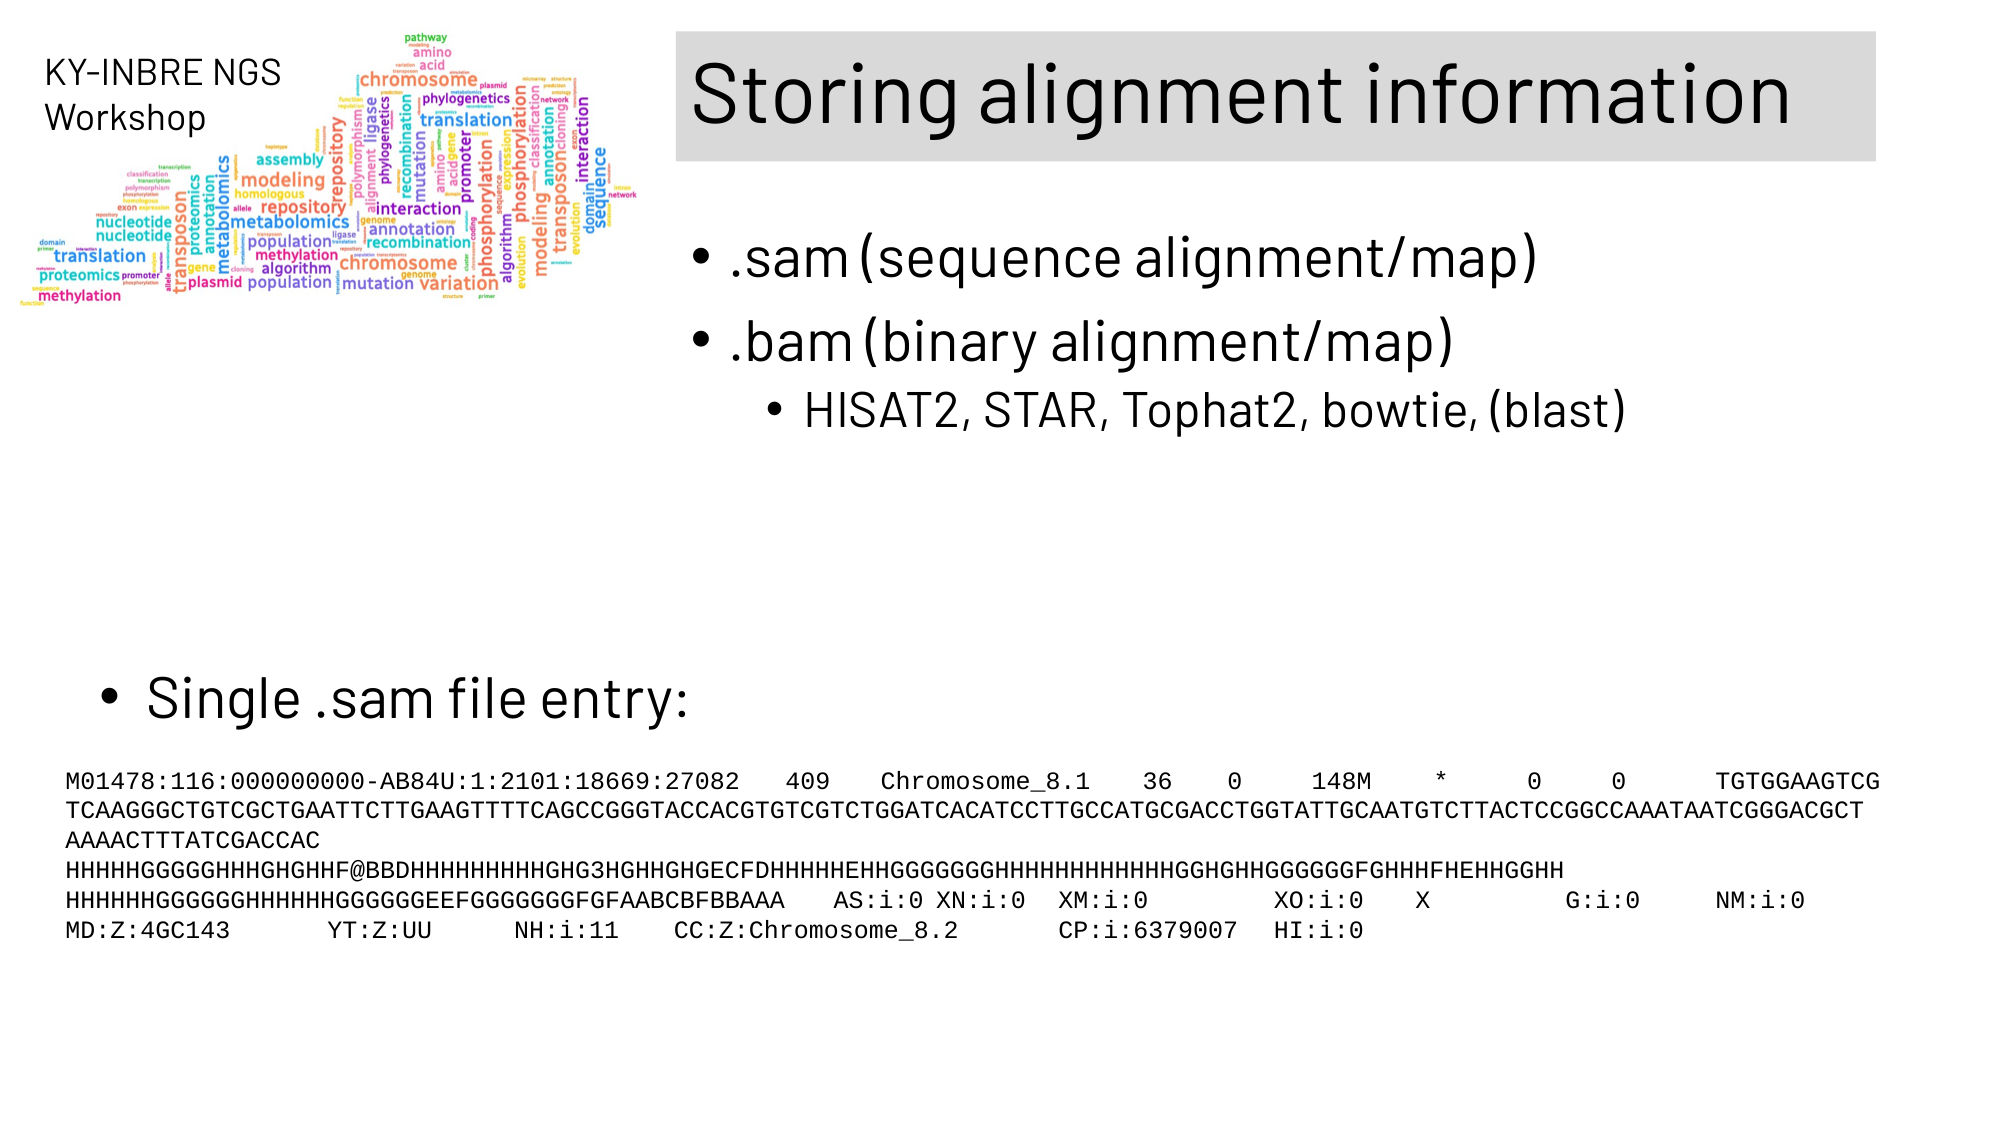

# Storing alignment information
.sam (sequence alignment/map)
.bam (binary alignment/map)
HISAT2, STAR, Tophat2, bowtie, (blast)

Single .sam file entry:
M01478:116:000000000-AB84U:1:2101:18669:27082	409	Chromosome_8.1	36	0	148M	*	0	0	TGTGGAAGTCG
TCAAGGGCTGTCGCTGAATTCTTGAAGTTTTCAGCCGGGTACCACGTGTCGTCTGGATCACATCCTTGCCATGCGACCTGGTATTGCAATGTCTTACTCCGGCCAAATAATCGGGACGCT
AAAACTTTATCGACCAC	HHHHHGGGGGHHHGHGHHF@BBDHHHHHHHHHGHG3HGHHGHGECFDHHHHHEHHGGGGGGGHHHHHHHHHHHHGGHGHHGGGGGGFGHHHFHEHHGGHH
HHHHHHGGGGGGHHHHHHGGGGGGEEFGGGGGGGFGFAABCBFBBAAA	AS:i:0	XN:i:0	XM:i:0	XO:i:0	X	G:i:0	NM:i:0	MD:Z:4GC143	YT:Z:UU	NH:i:11	CC:Z:Chromosome_8.2	CP:i:6379007	HI:i:0